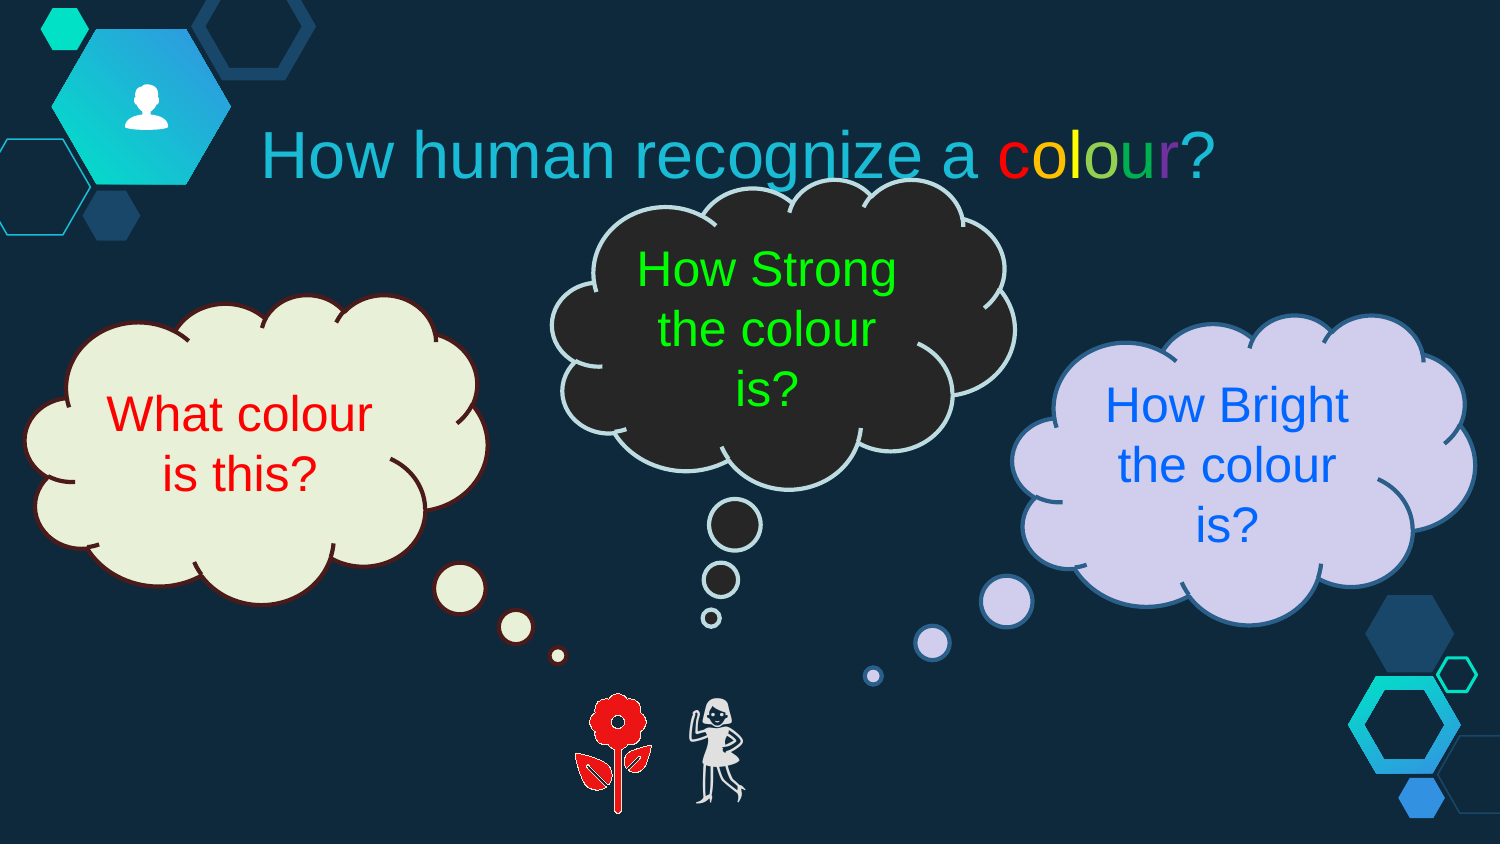

How human recognize a colour?

How Strong the colour is?
What colour is this?
How Bright the colour is?
💃